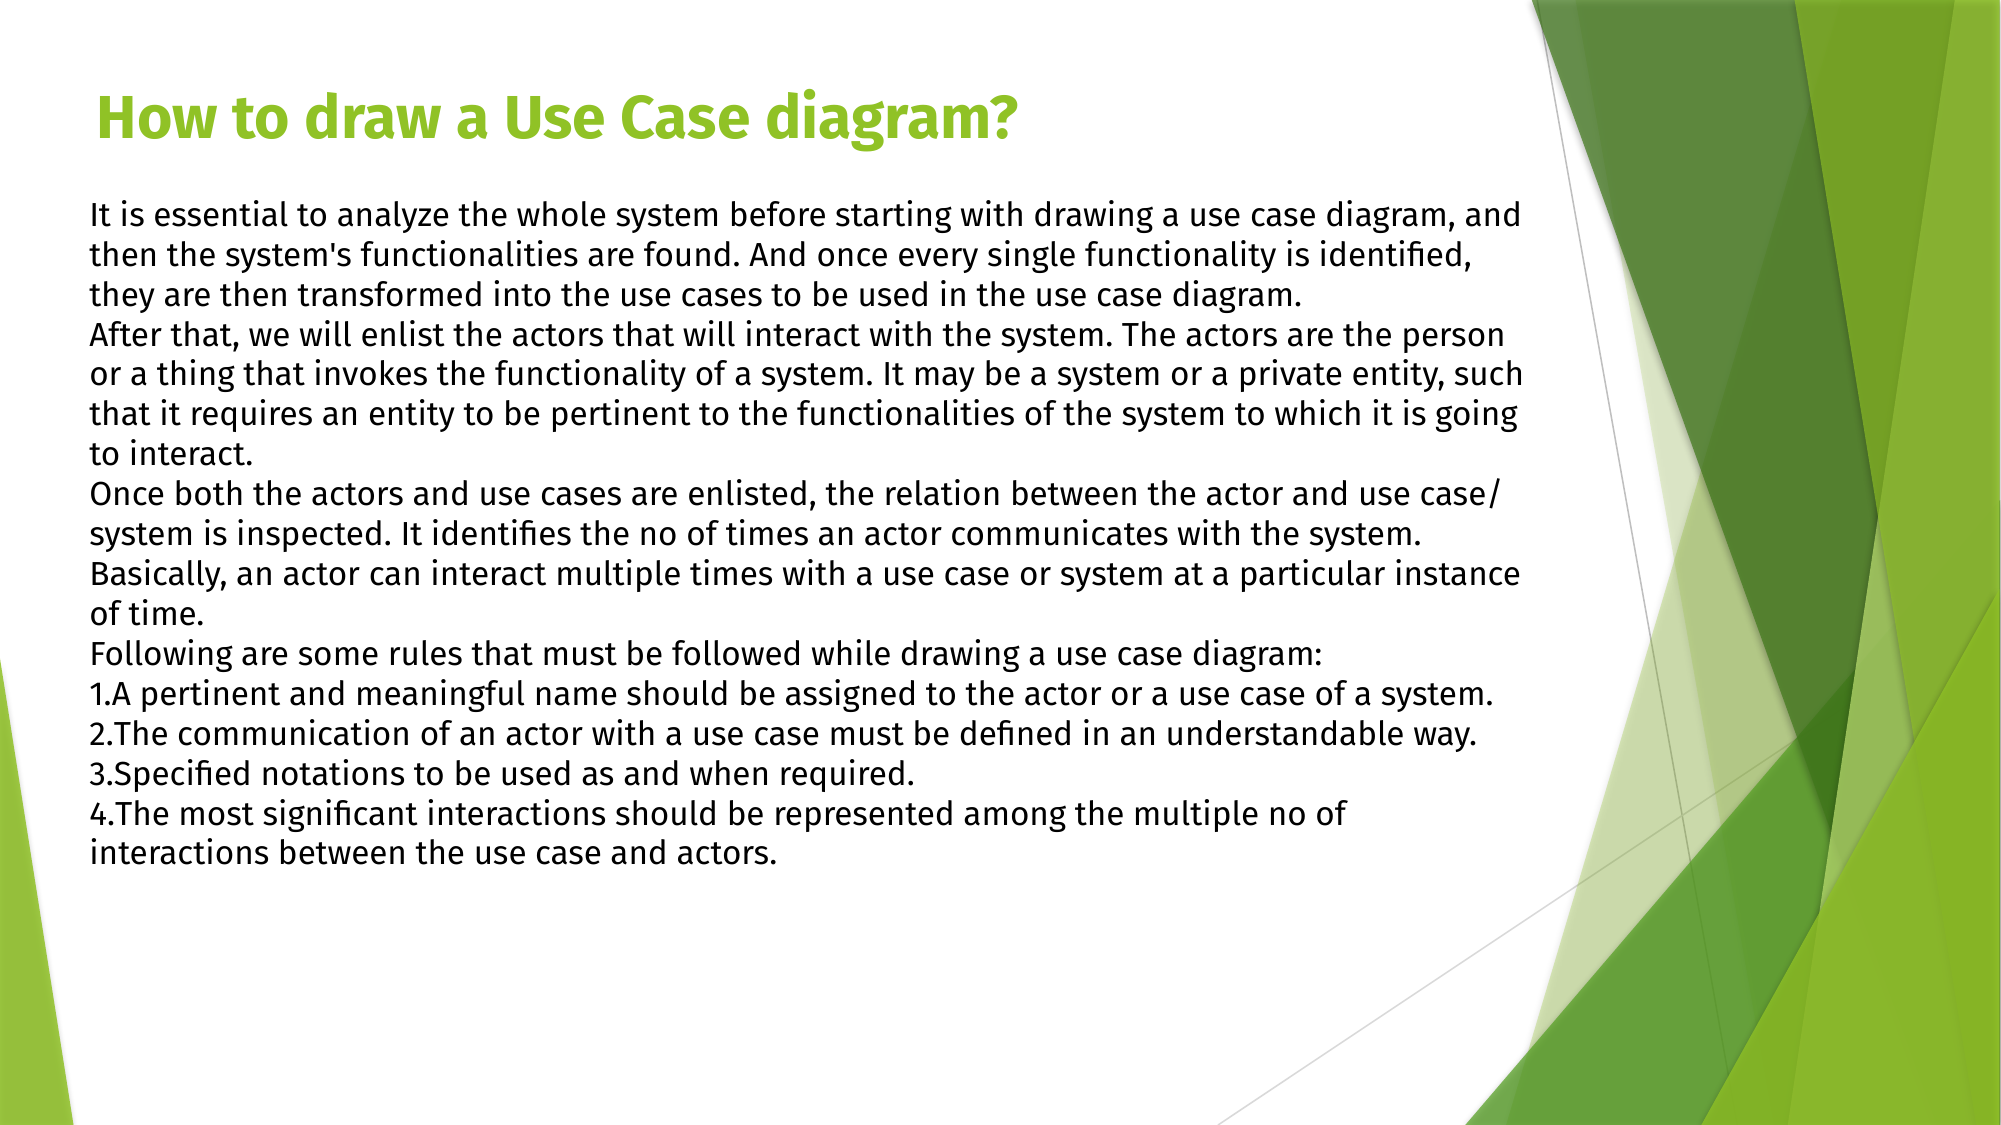

# How to draw a Use Case diagram?
It is essential to analyze the whole system before starting with drawing a use case diagram, and then the system's functionalities are found. And once every single functionality is identified, they are then transformed into the use cases to be used in the use case diagram.
After that, we will enlist the actors that will interact with the system. The actors are the person or a thing that invokes the functionality of a system. It may be a system or a private entity, such that it requires an entity to be pertinent to the functionalities of the system to which it is going to interact.
Once both the actors and use cases are enlisted, the relation between the actor and use case/ system is inspected. It identifies the no of times an actor communicates with the system. Basically, an actor can interact multiple times with a use case or system at a particular instance of time.
Following are some rules that must be followed while drawing a use case diagram:
A pertinent and meaningful name should be assigned to the actor or a use case of a system.
The communication of an actor with a use case must be defined in an understandable way.
Specified notations to be used as and when required.
The most significant interactions should be represented among the multiple no of interactions between the use case and actors.